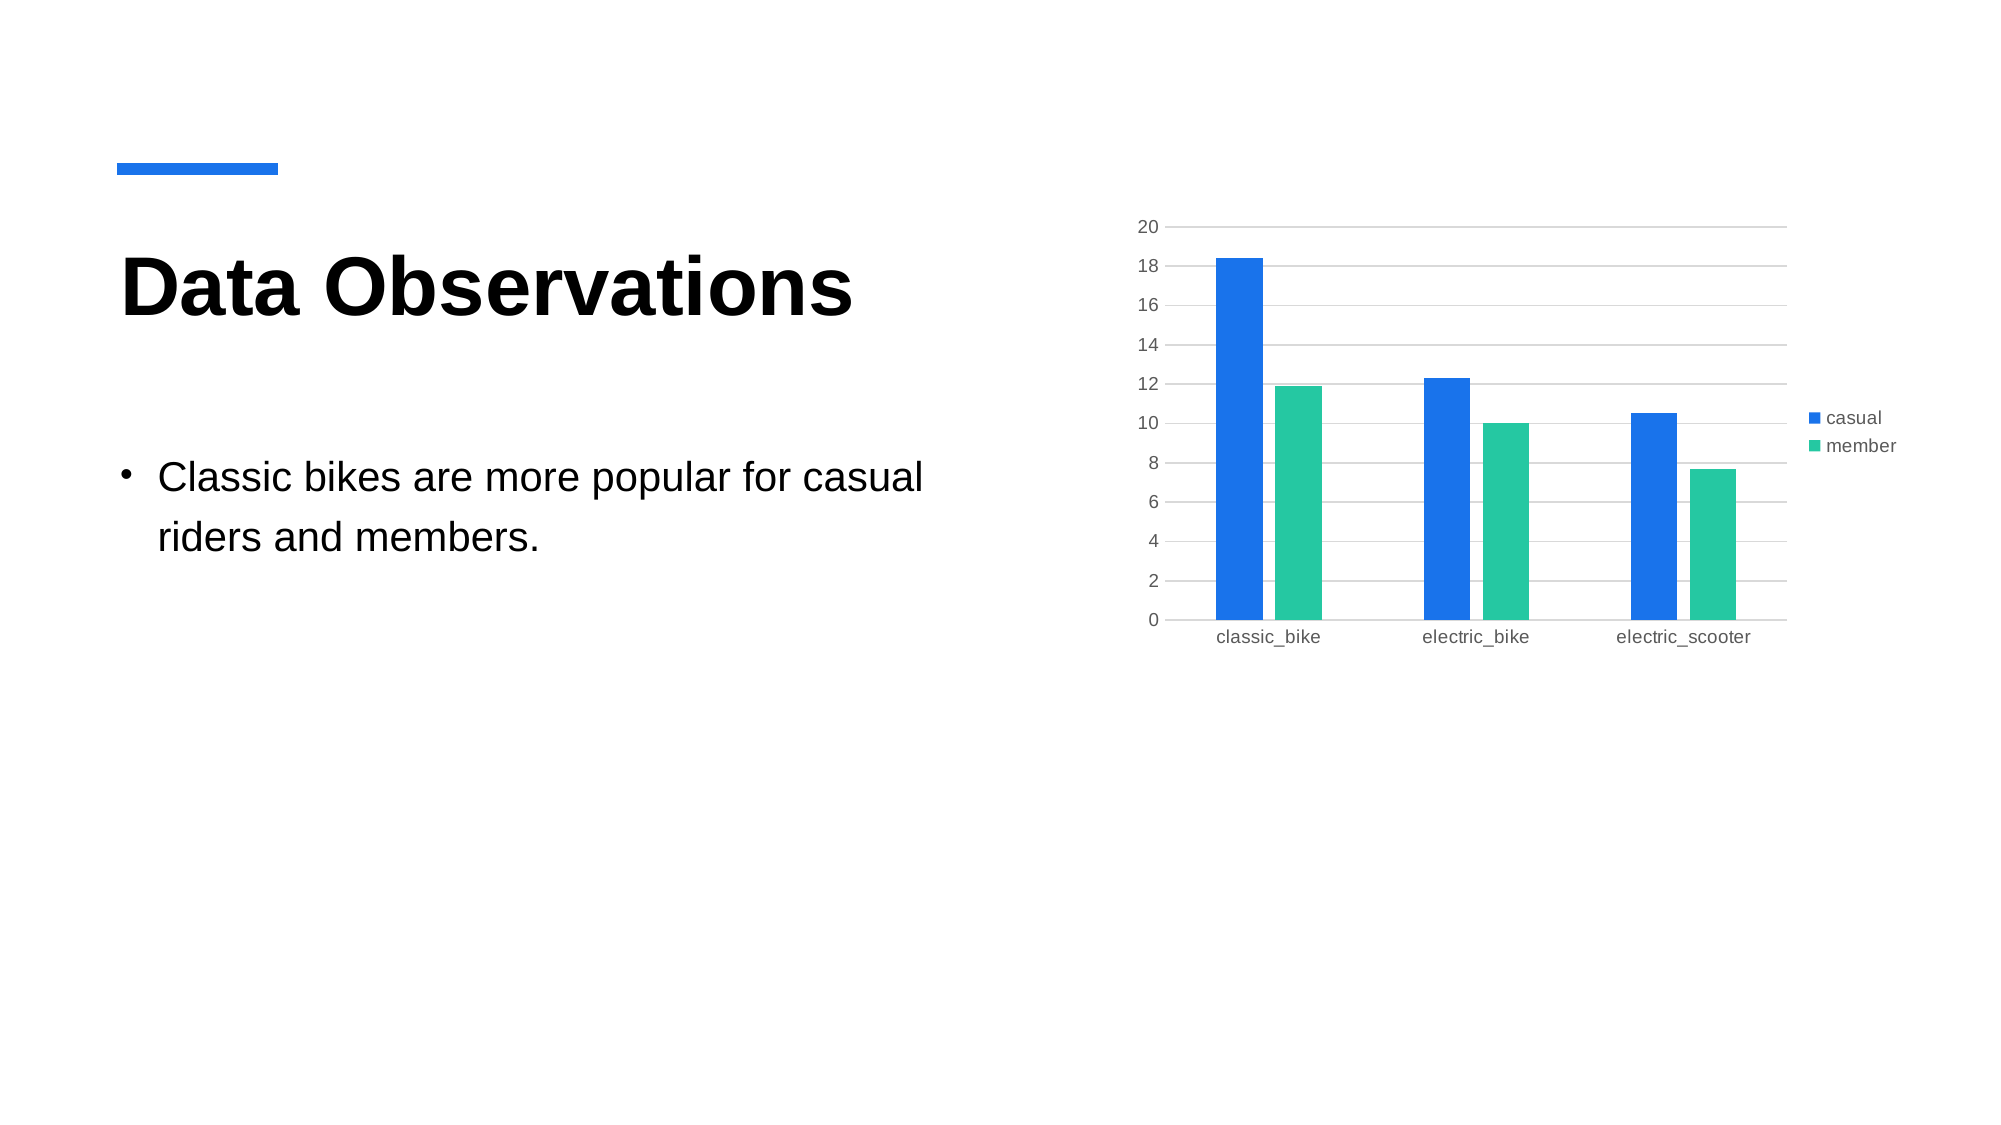

### Chart

| Category | casual | member |
|---|---|---|
| classic_bike | 18.435896617412347 | 11.924215819827472 |
| electric_bike | 12.325235208486683 | 10.015943183034224 |
| electric_scooter | 10.560253476500616 | 7.6821318629275055 |
# Data Observations
Classic bikes are more popular for casual riders and members.